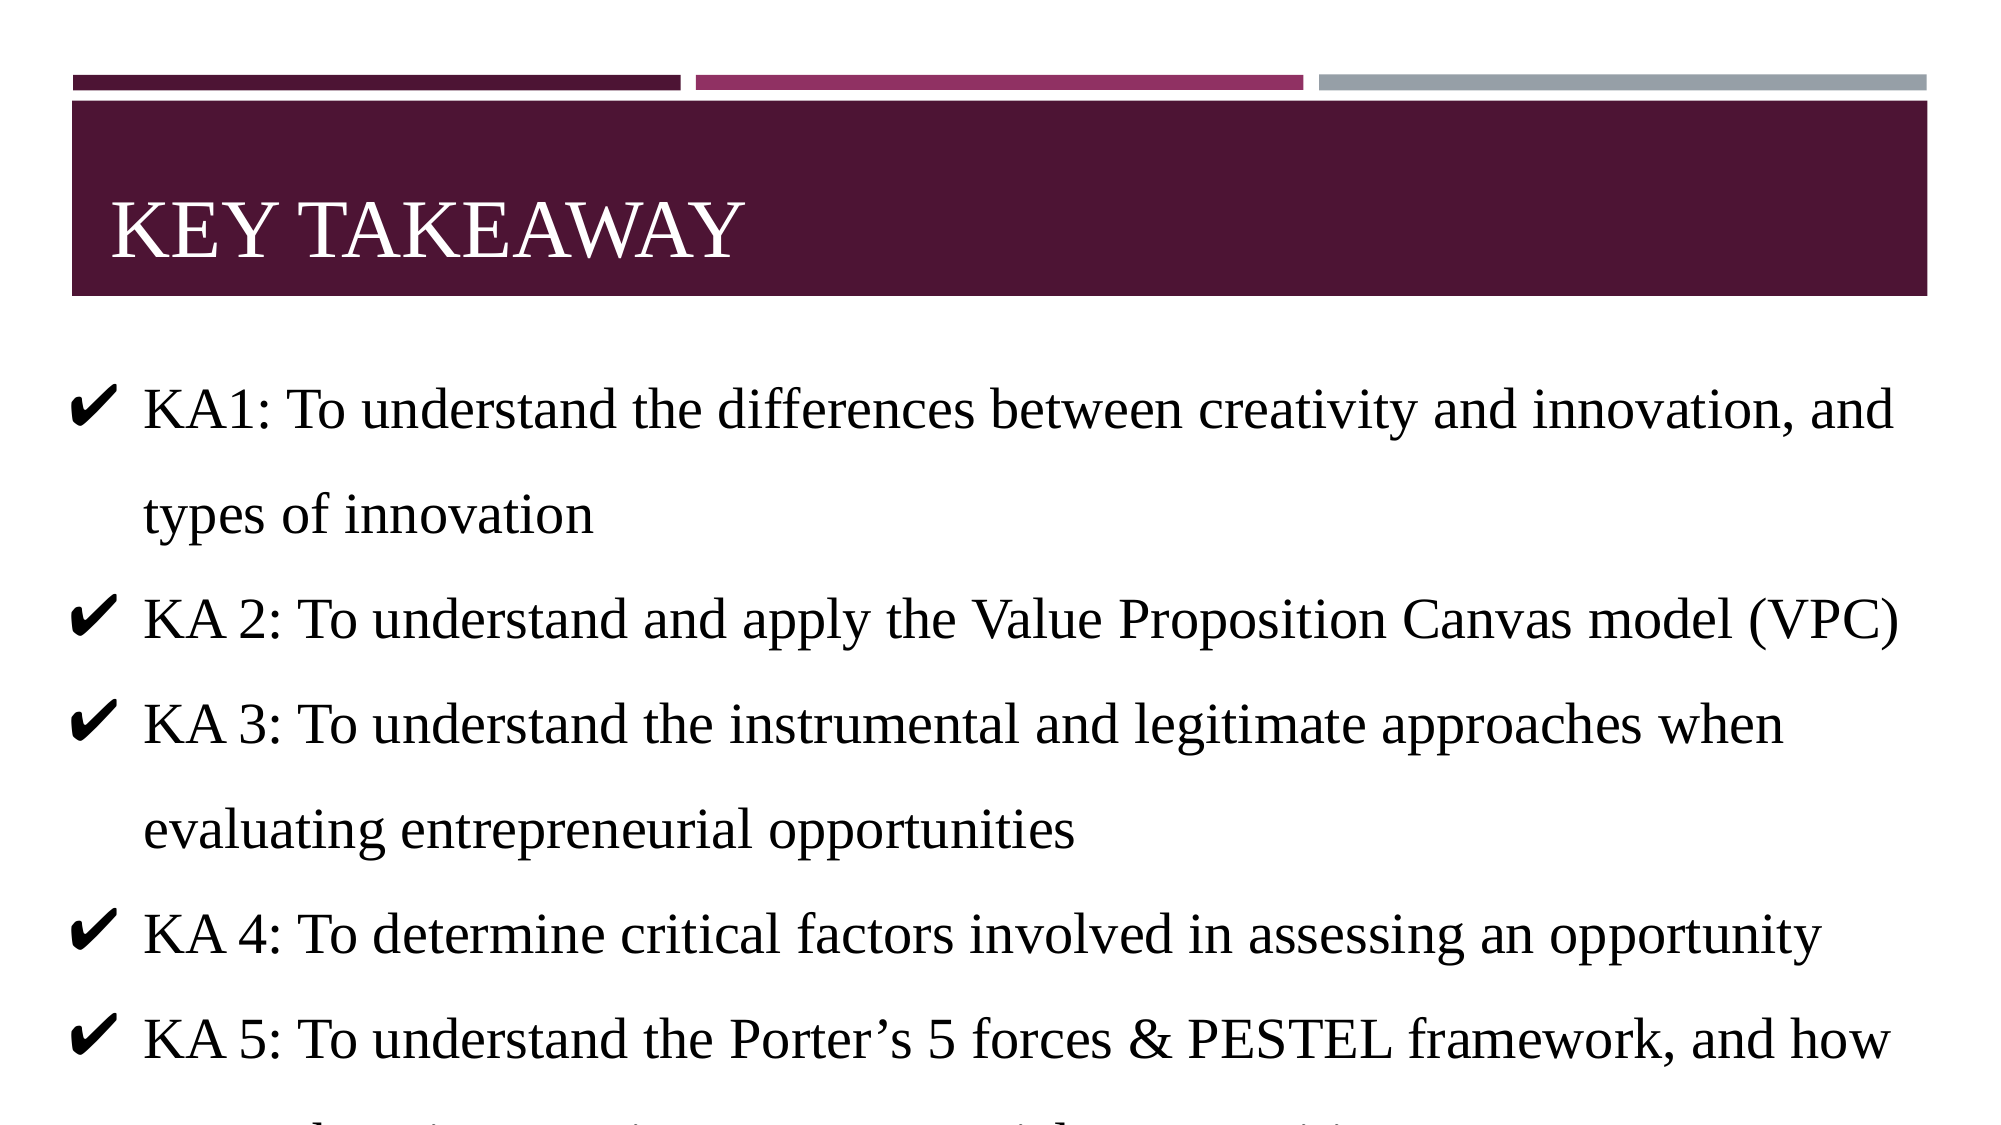

# KEY TAKEAWAY
KA1: To understand the differences between creativity and innovation, and types of innovation
KA 2: To understand and apply the Value Proposition Canvas model (VPC)
KA 3: To understand the instrumental and legitimate approaches when evaluating entrepreneurial opportunities
KA 4: To determine critical factors involved in assessing an opportunity
KA 5: To understand the Porter’s 5 forces & PESTEL framework, and how to use them in assessing entrepreneurial opportunities